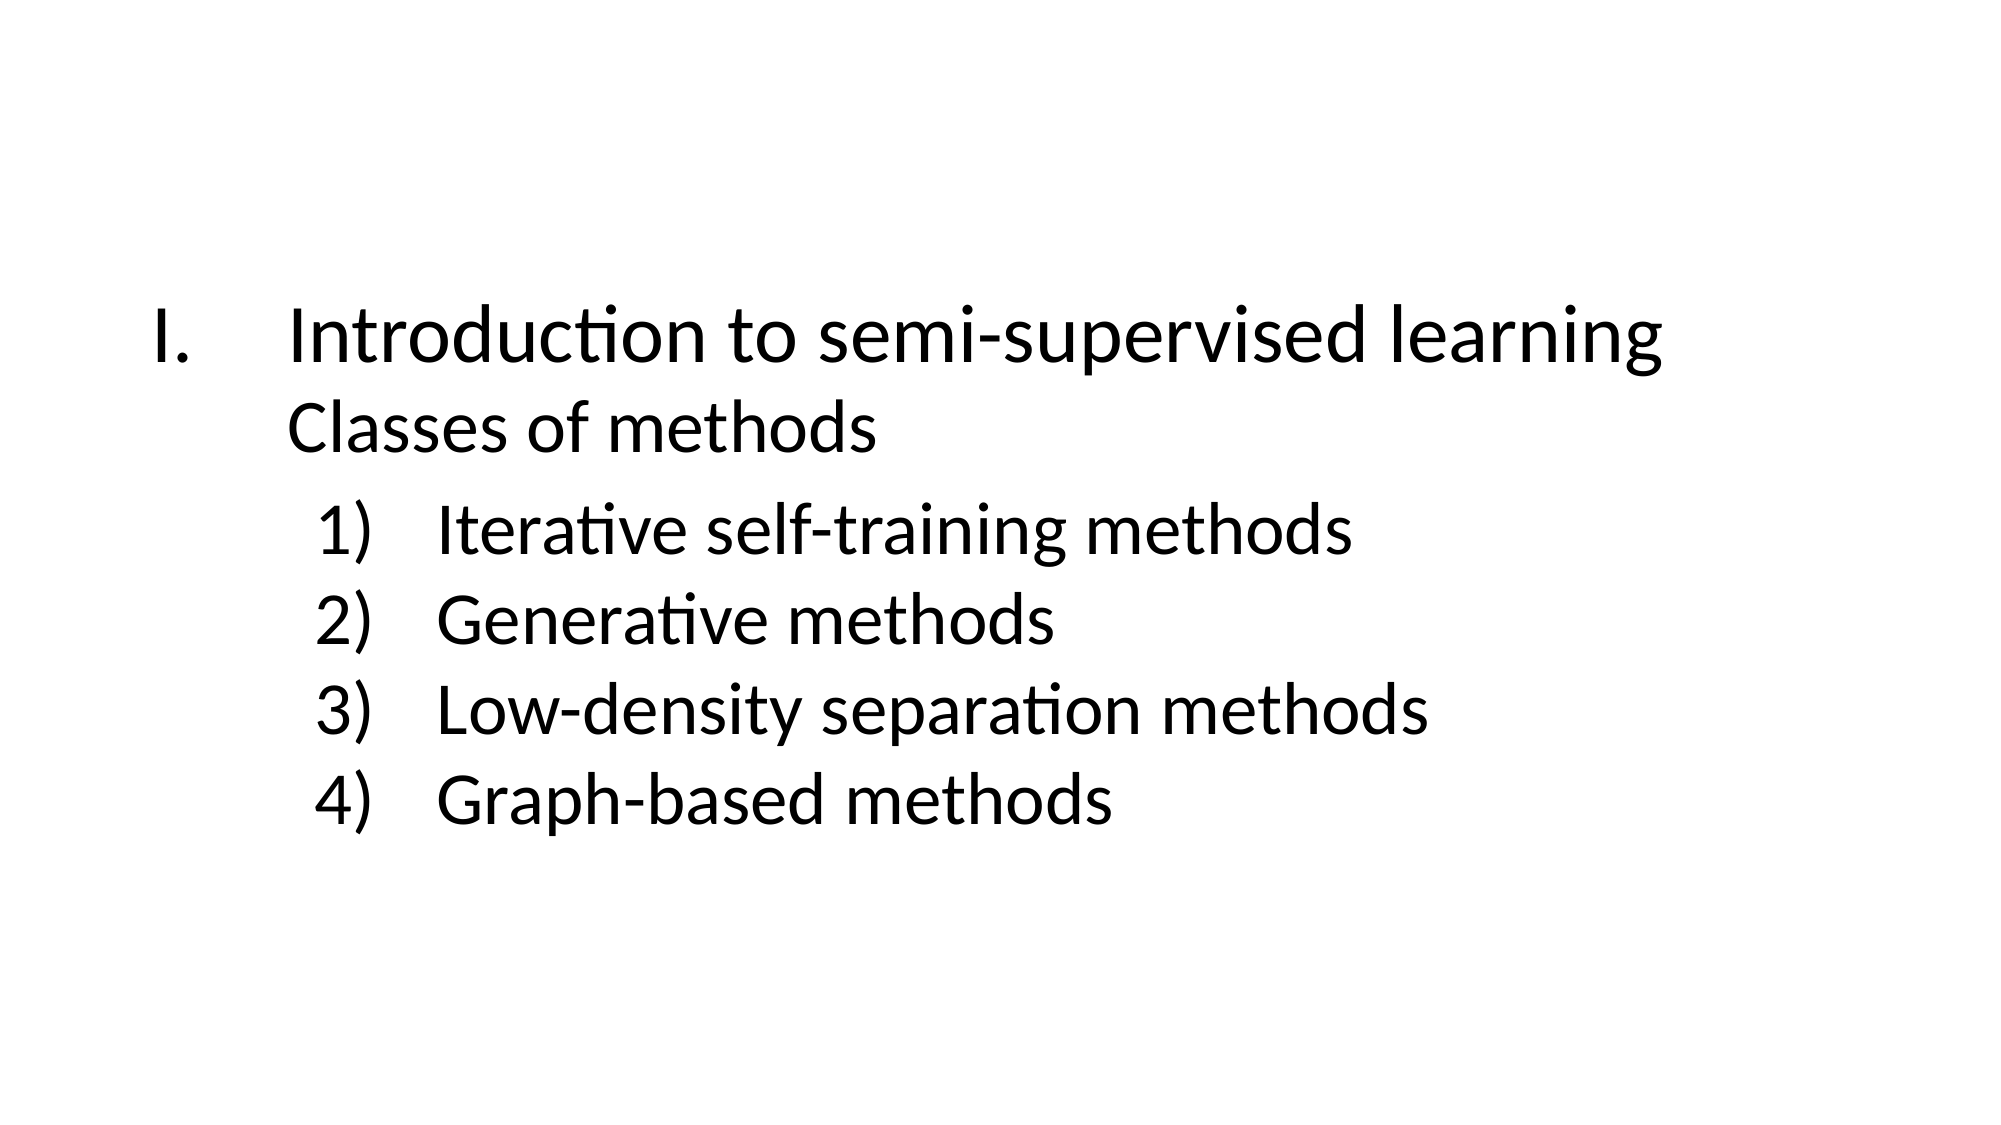

# I. 	Introduction to semi-supervised learning Classes of methods II.	Semi-supervised learning for multi-target 	prediction My PhD work
Iterative self-training methods
Generative methods
Low-density separation methods
Graph-based methods